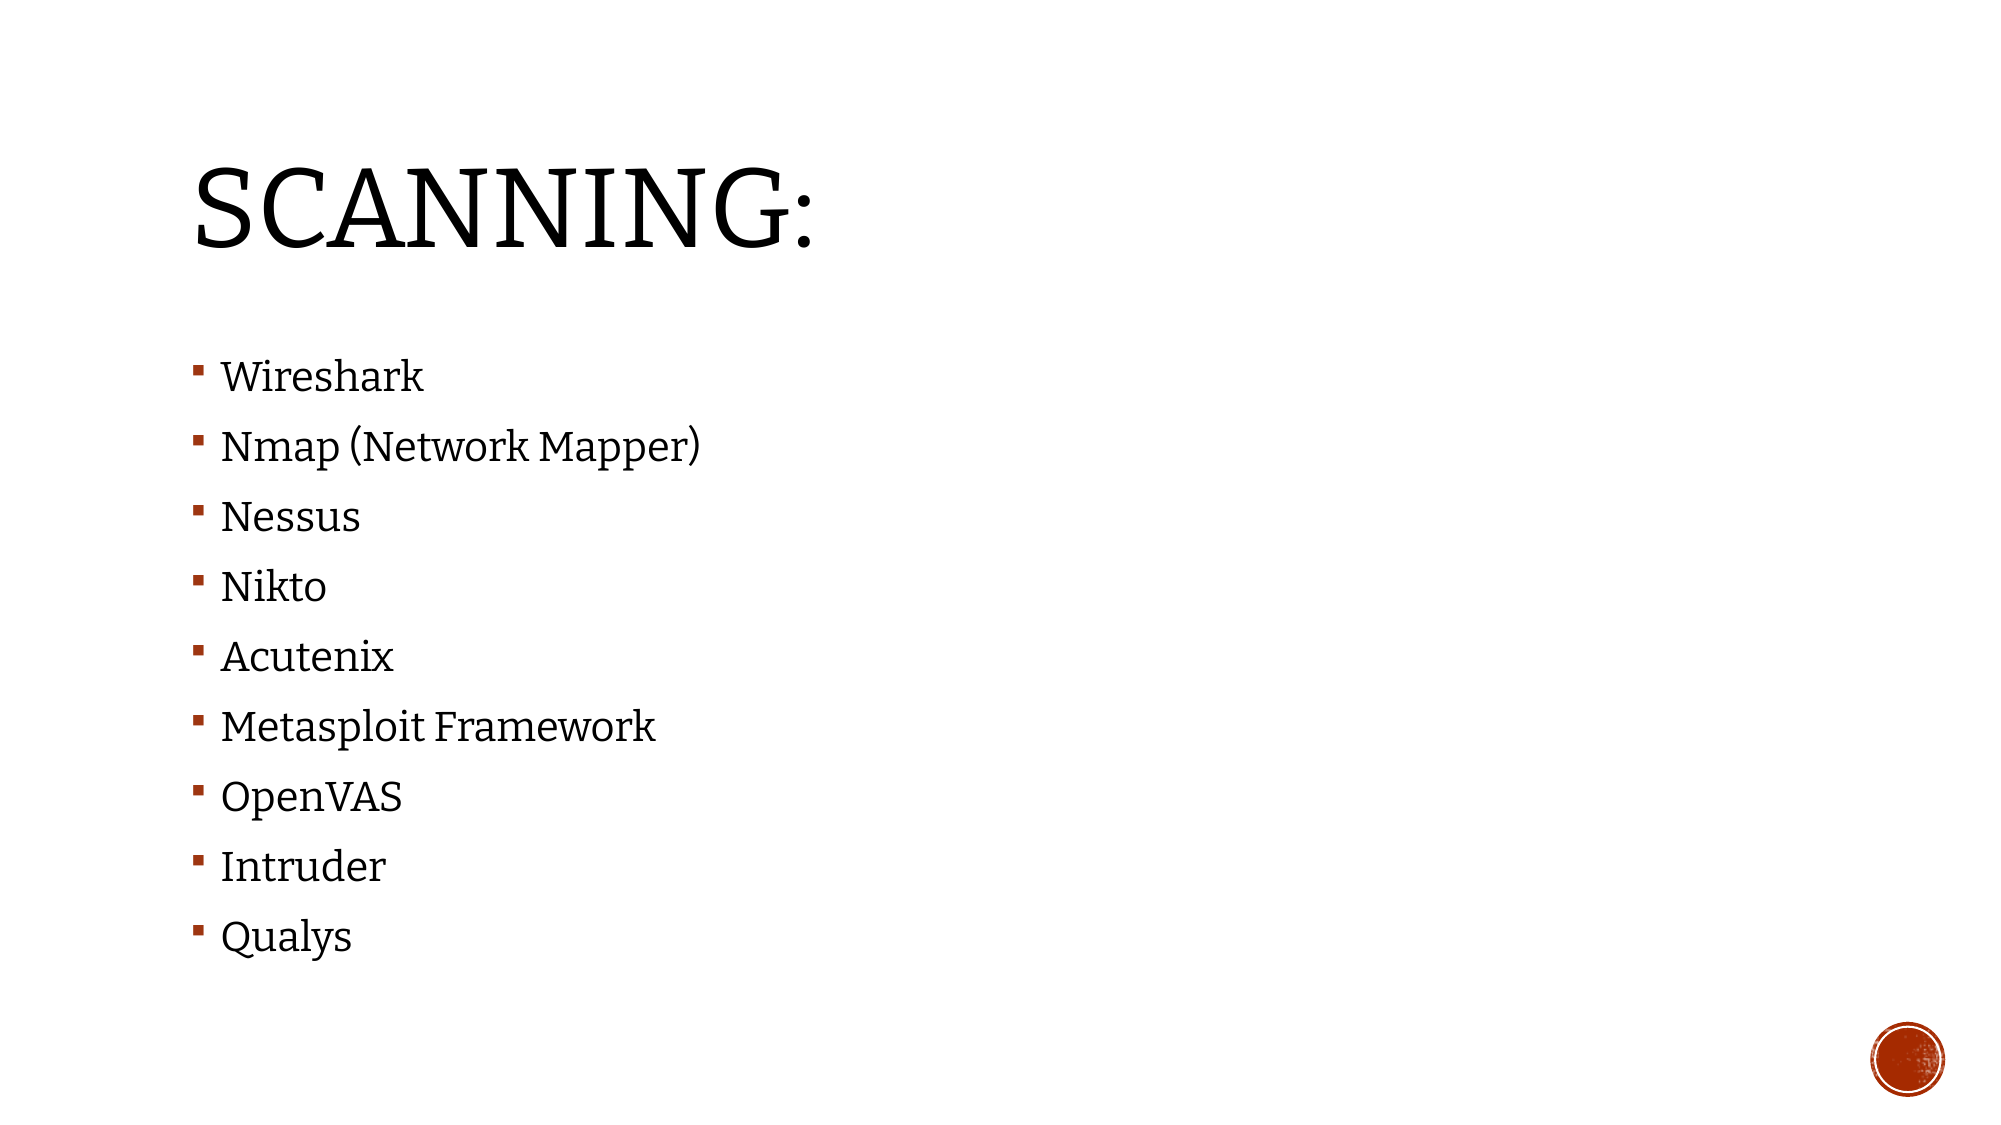

# scanning:
Wireshark
Nmap (Network Mapper)
Nessus
Nikto
Acutenix
Metasploit Framework
OpenVAS
Intruder
Qualys